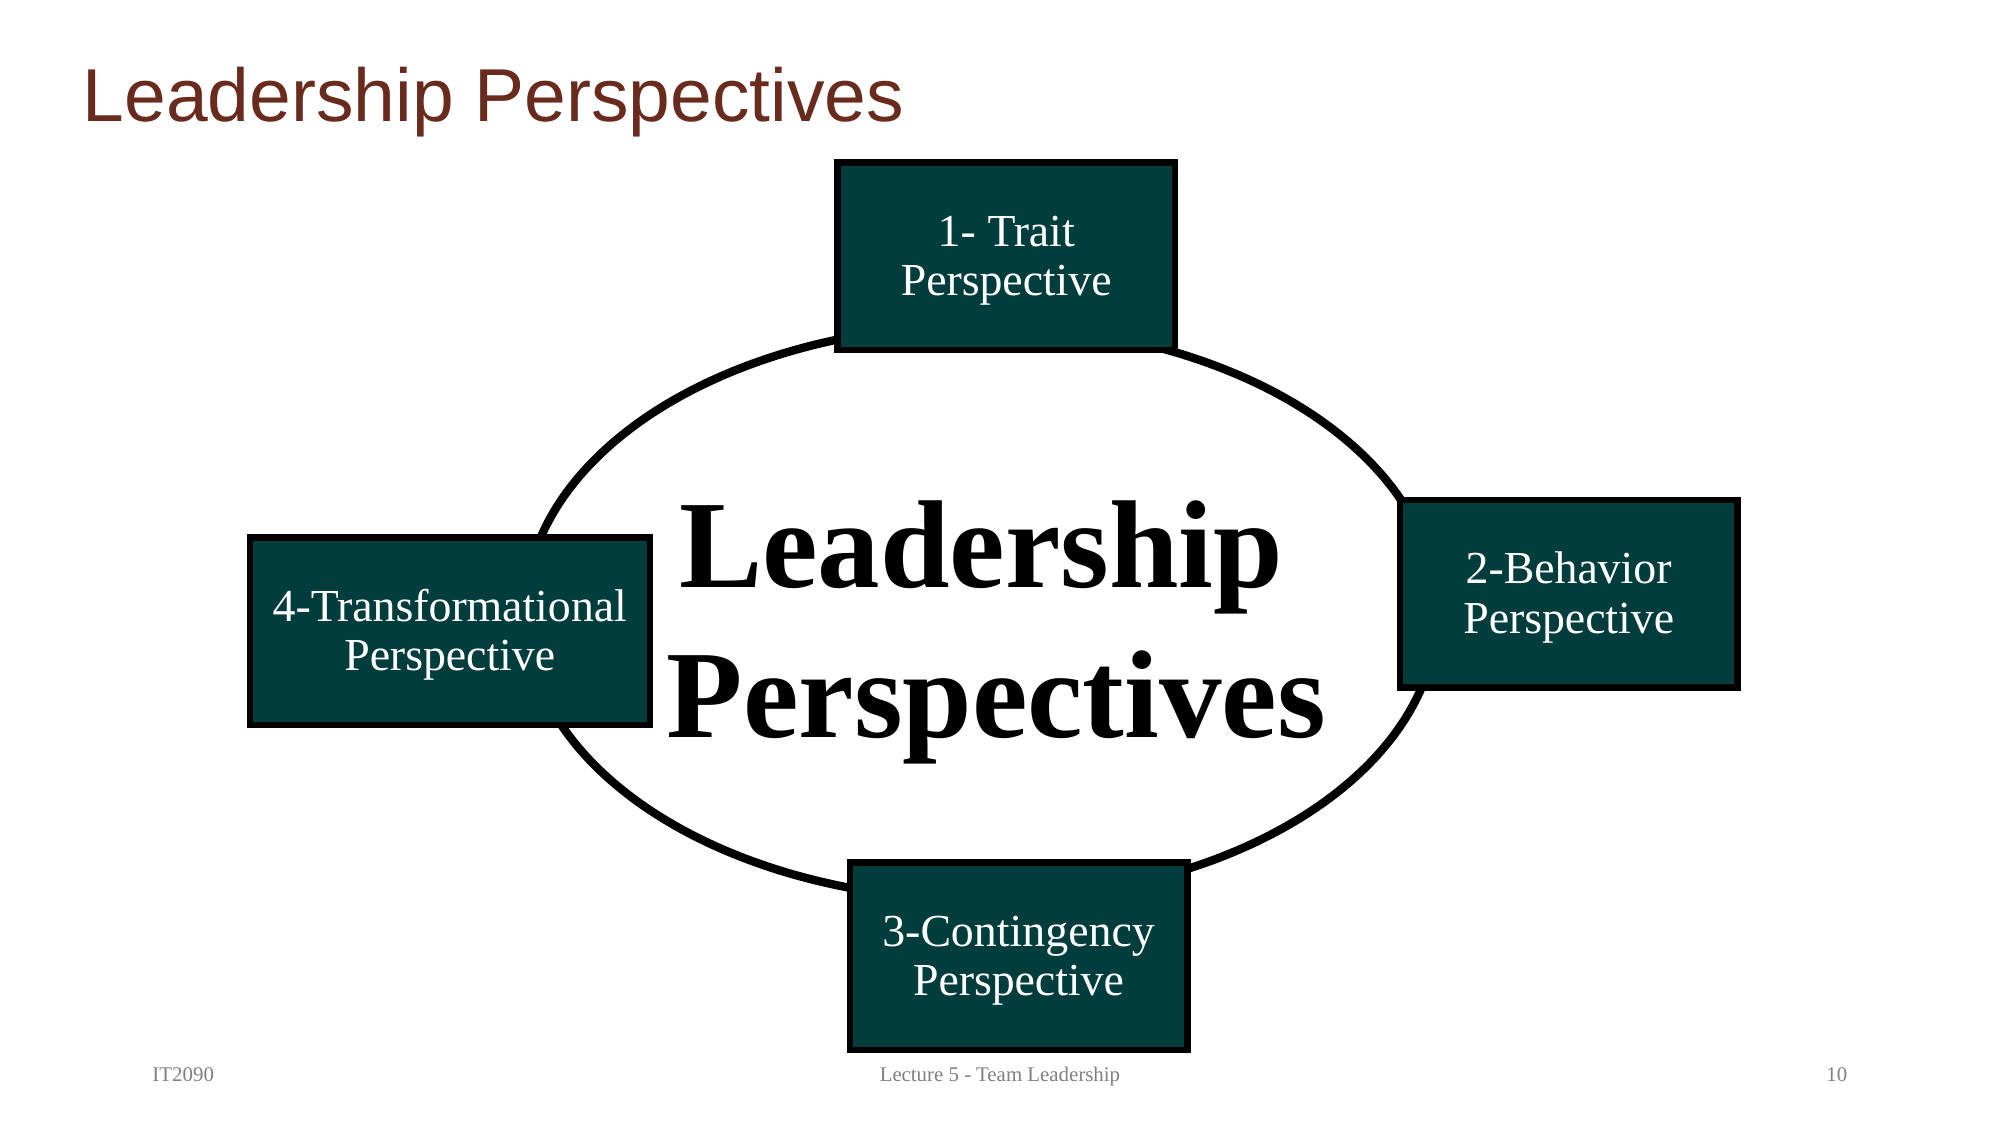

# Leadership Perspectives
1- Trait
Perspective
Leadership
 Perspectives
2-Behavior
Perspective
4-Transformational
Perspective
3-Contingency
Perspective
IT2090
Lecture 5 - Team Leadership
10